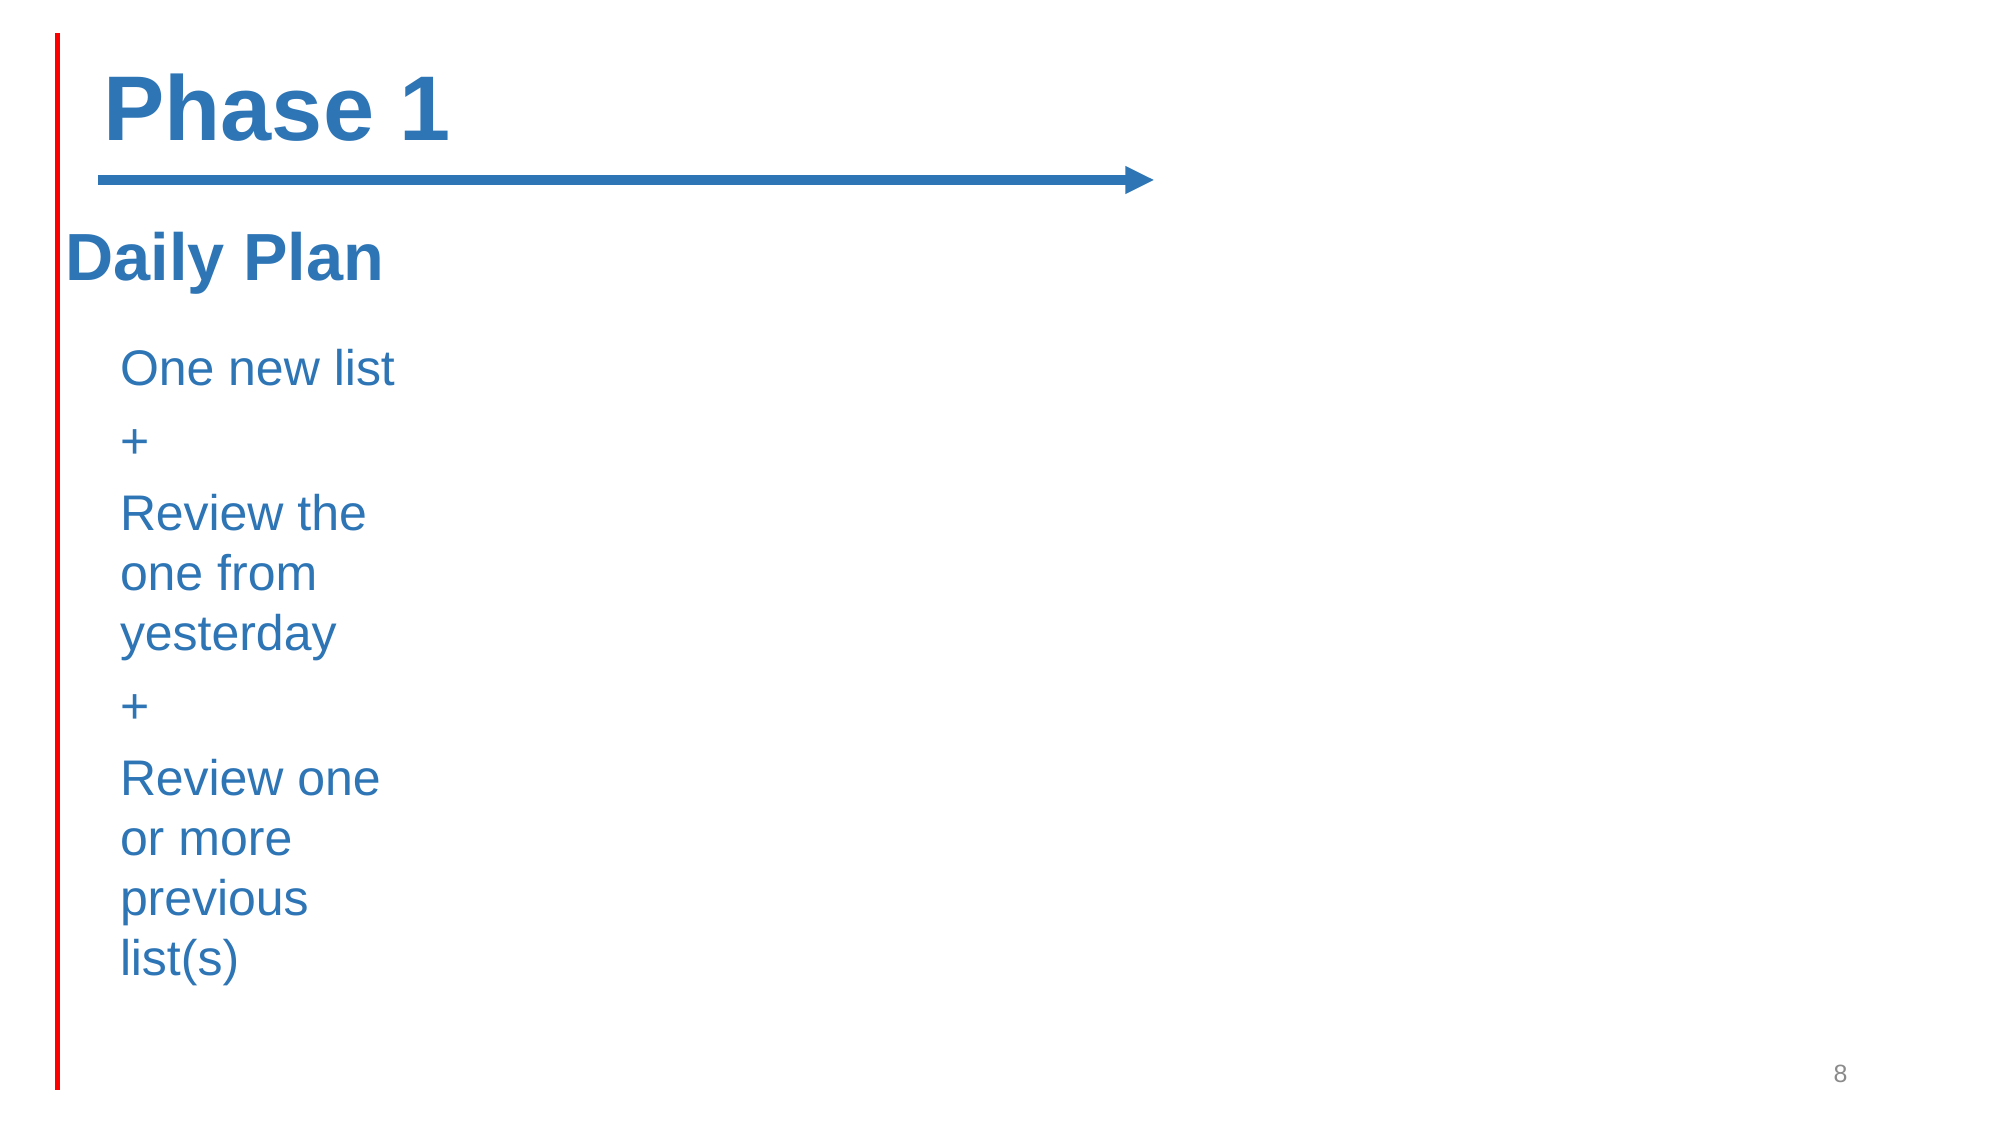

Phase 1
Daily Plan
One new list
+
Review the one from yesterday
+
Review one or more previous list(s)
8